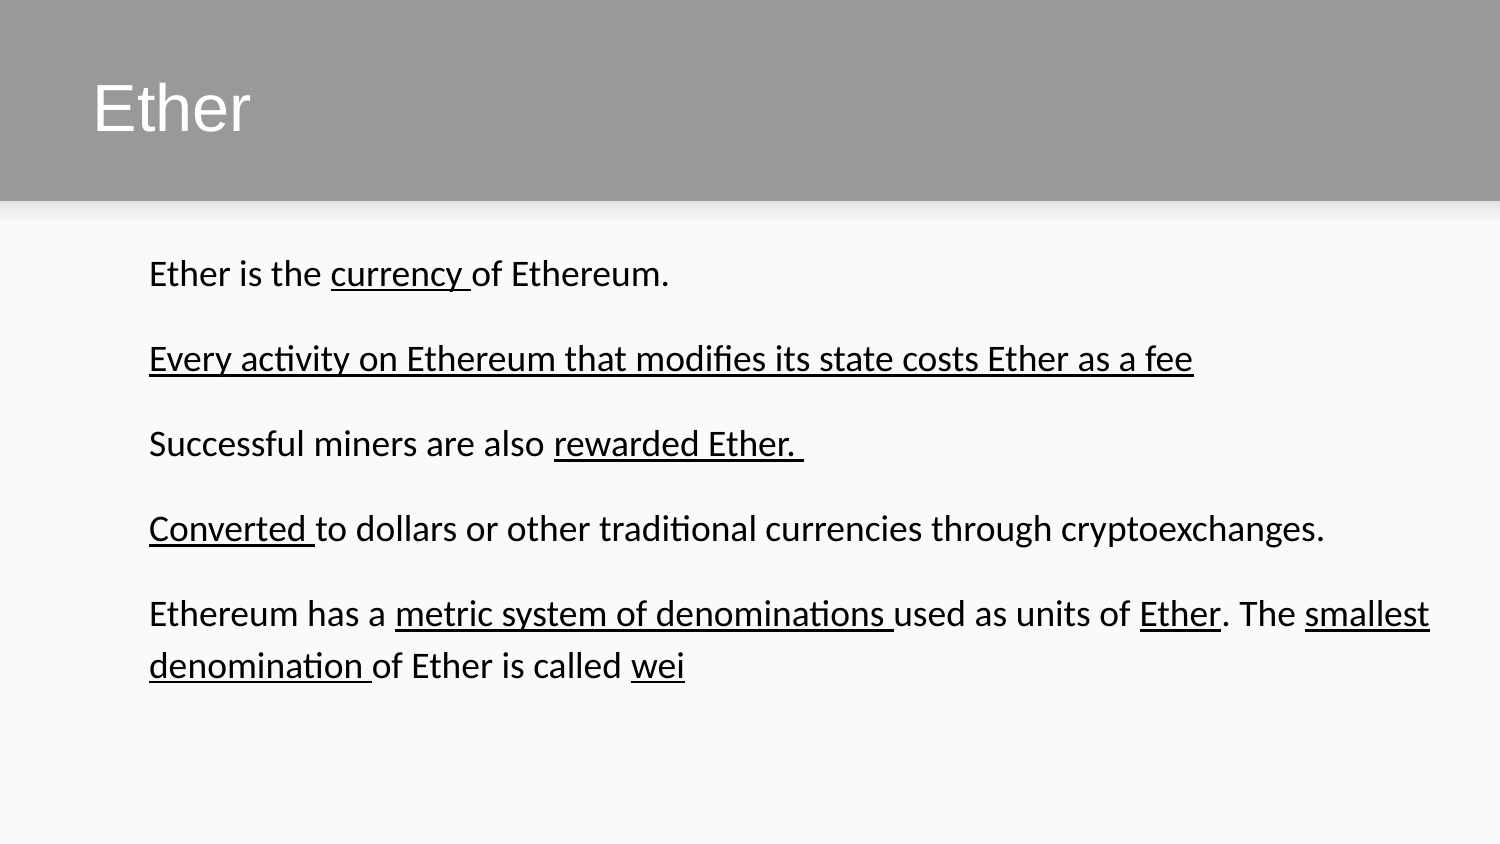

# Ether
Ether is the currency of Ethereum.
Every activity on Ethereum that modifies its state costs Ether as a fee
Successful miners are also rewarded Ether.
Converted to dollars or other traditional currencies through cryptoexchanges.
Ethereum has a metric system of denominations used as units of Ether. The smallest denomination of Ether is called wei